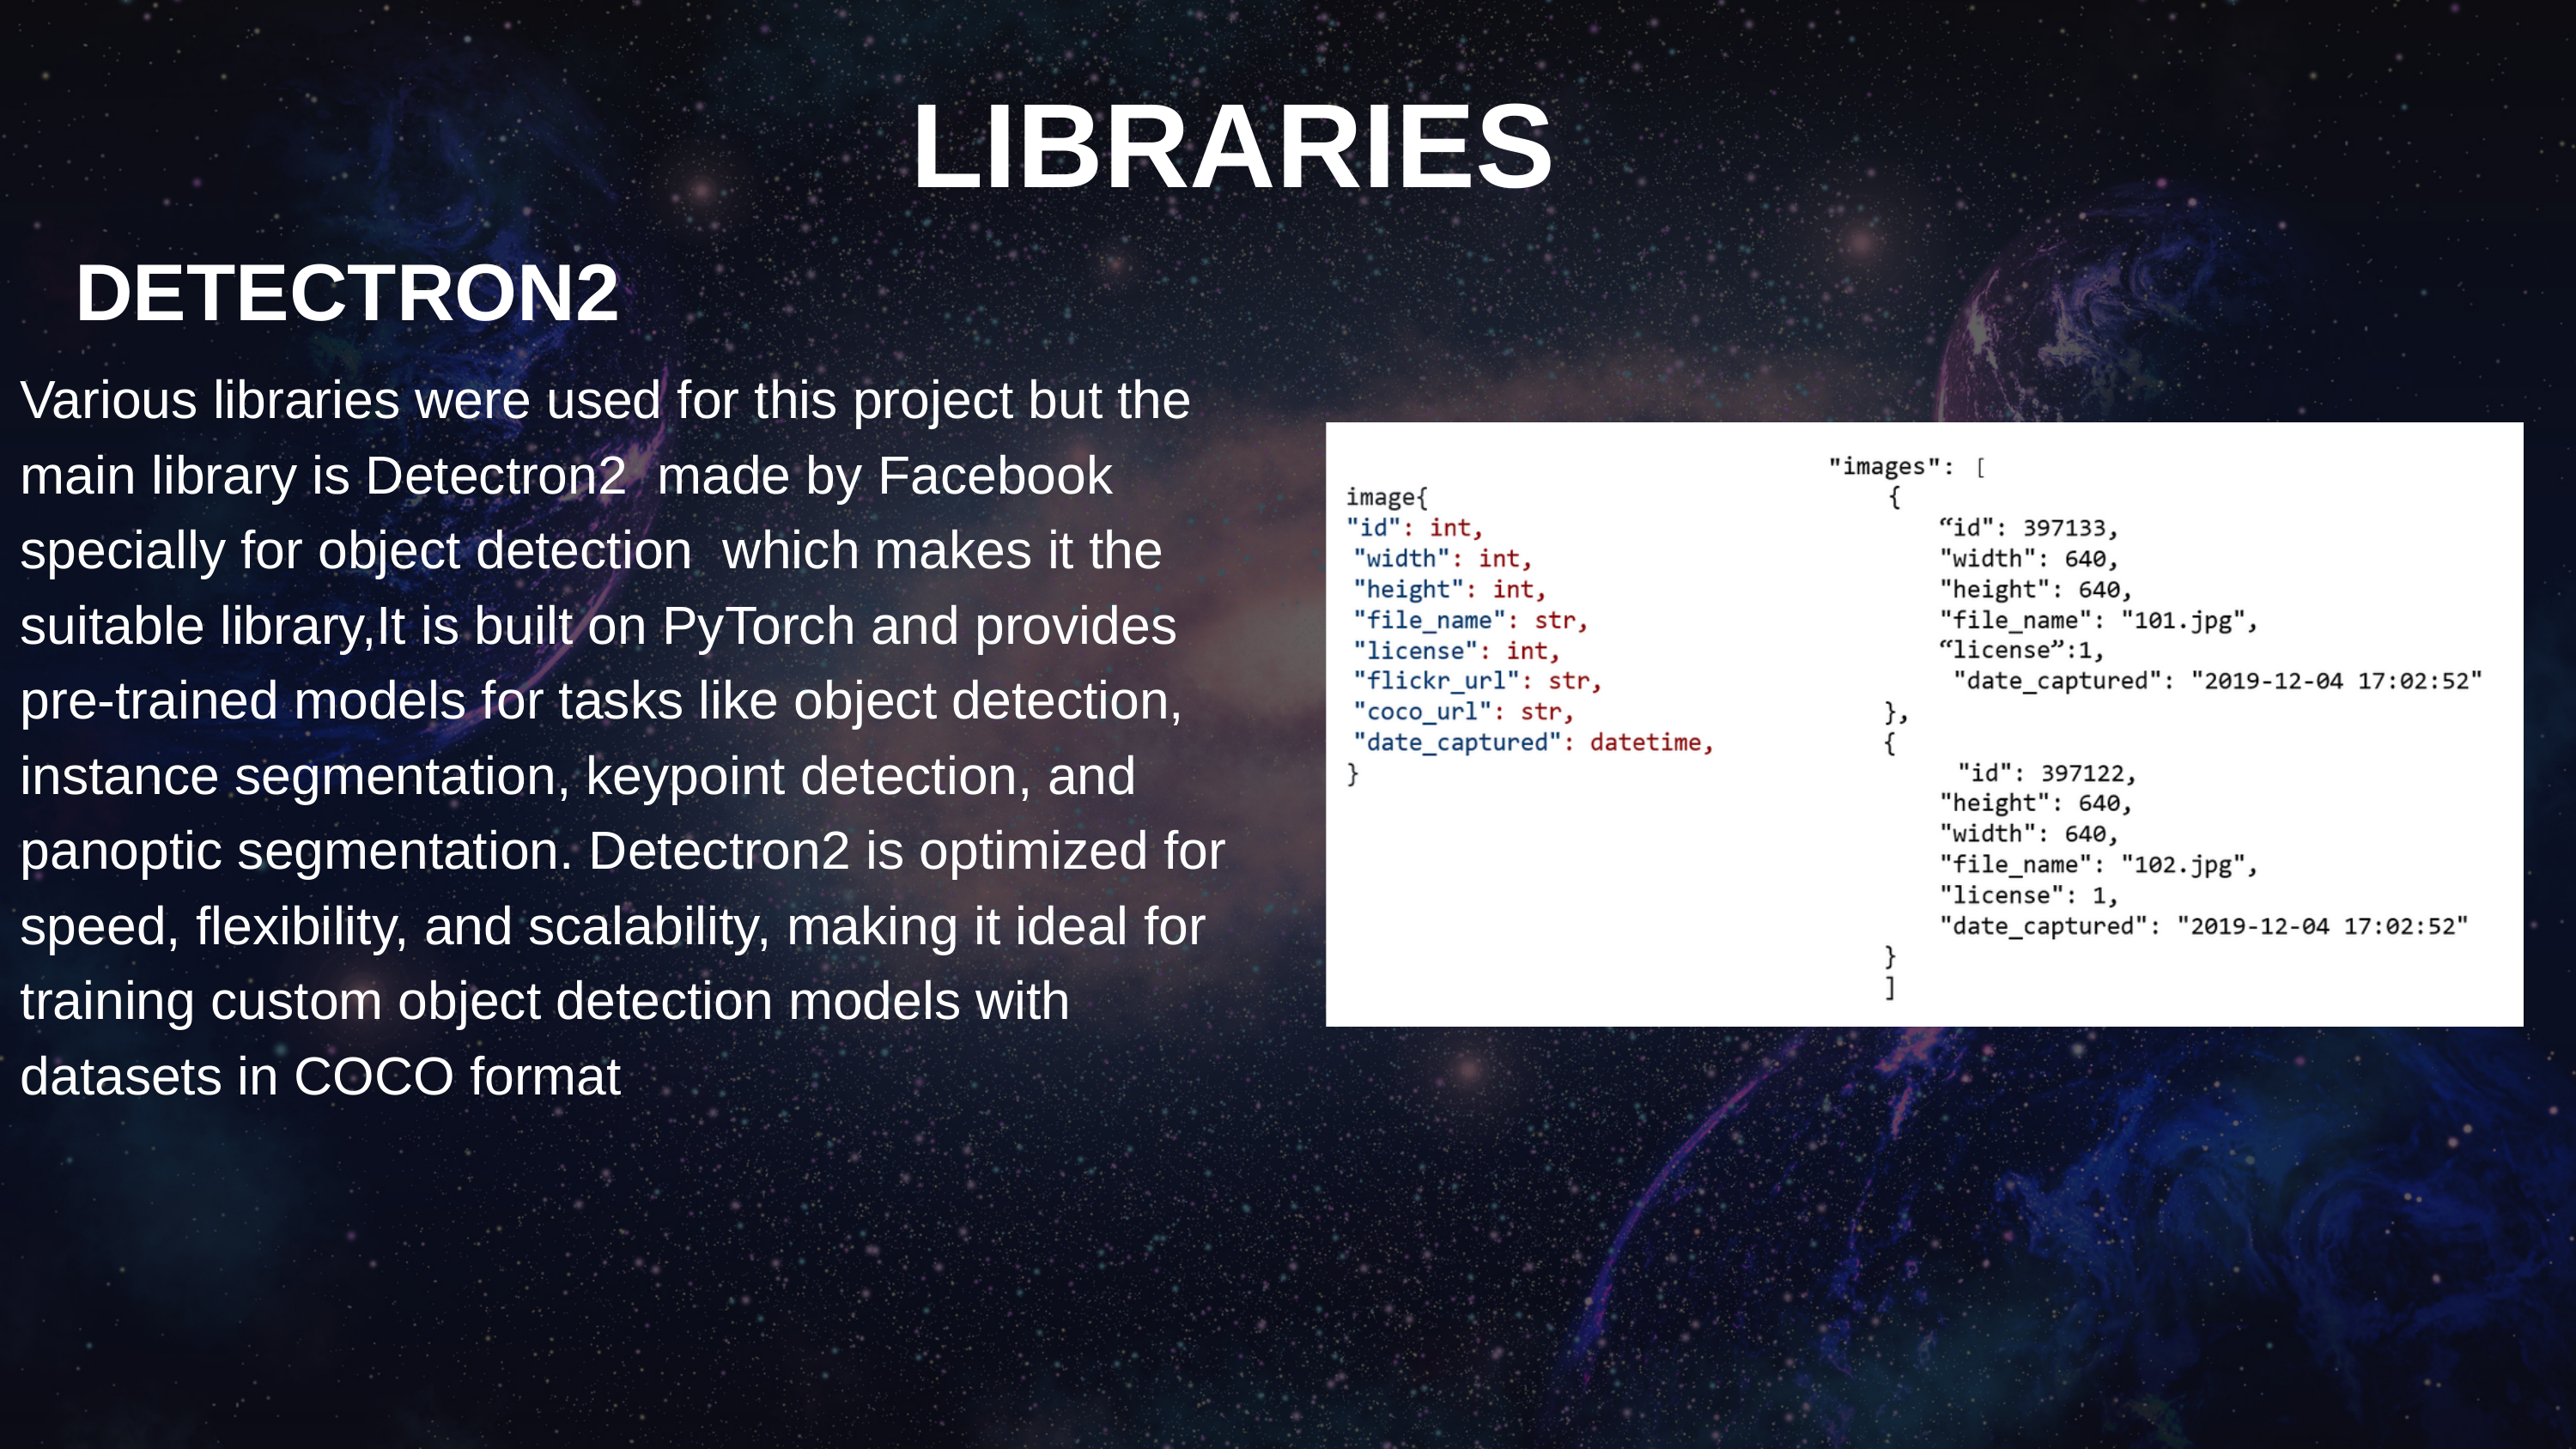

LIBRARIES
DETECTRON2
Various libraries were used for this project but the main library is Detectron2  made by Facebook specially for object detection  which makes it the suitable library,It is built on PyTorch and provides pre-trained models for tasks like object detection, instance segmentation, keypoint detection, and panoptic segmentation. Detectron2 is optimized for speed, flexibility, and scalability, making it ideal for training custom object detection models with datasets in COCO format